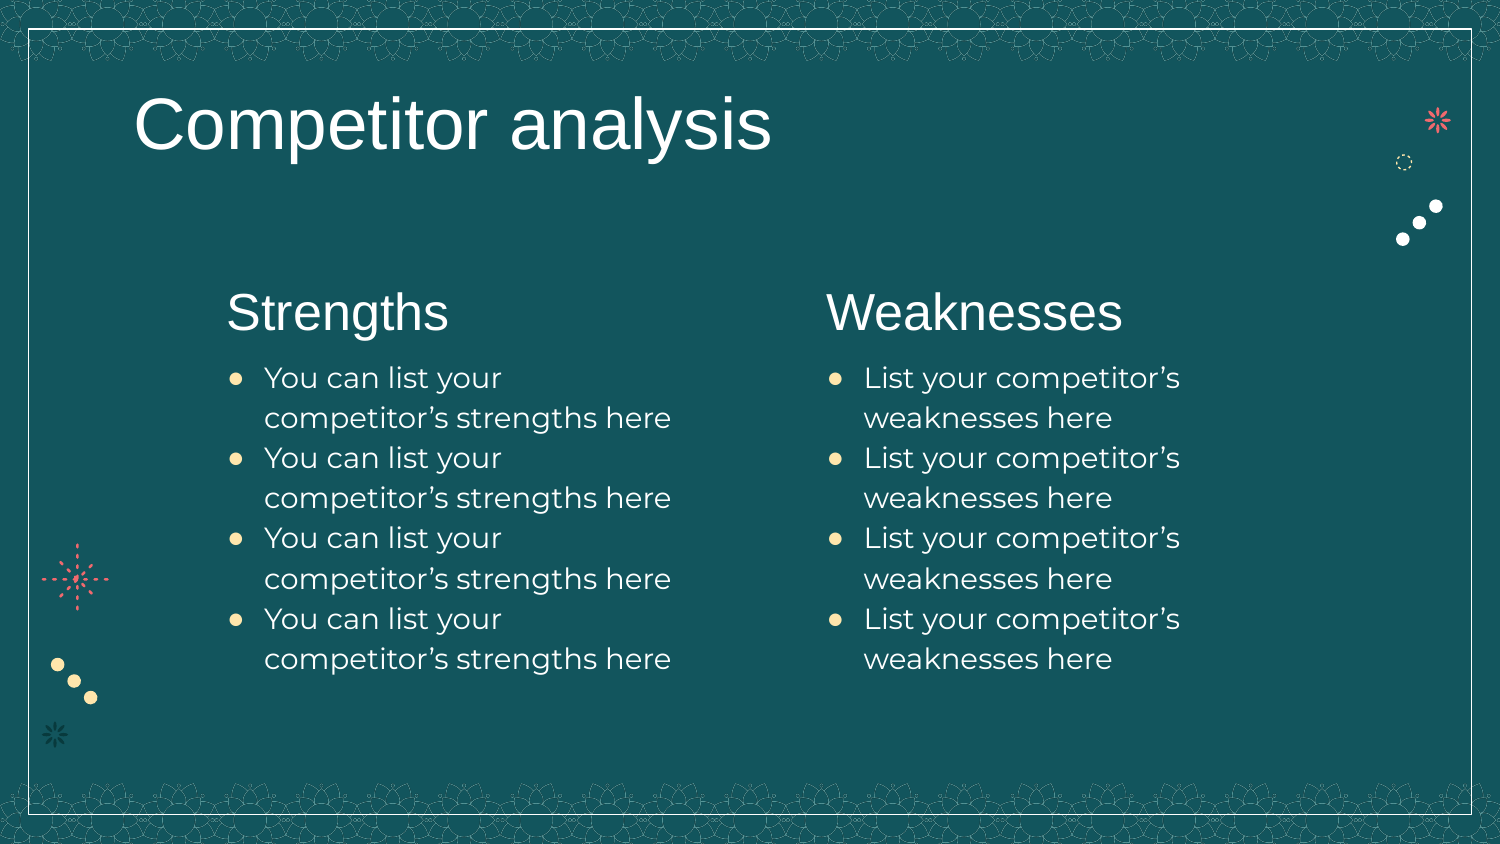

# Competitor analysis
Strengths
Weaknesses
You can list your competitor’s strengths here
You can list your competitor’s strengths here
You can list your competitor’s strengths here
You can list your competitor’s strengths here
List your competitor’s weaknesses here
List your competitor’s weaknesses here
List your competitor’s weaknesses here
List your competitor’s weaknesses here